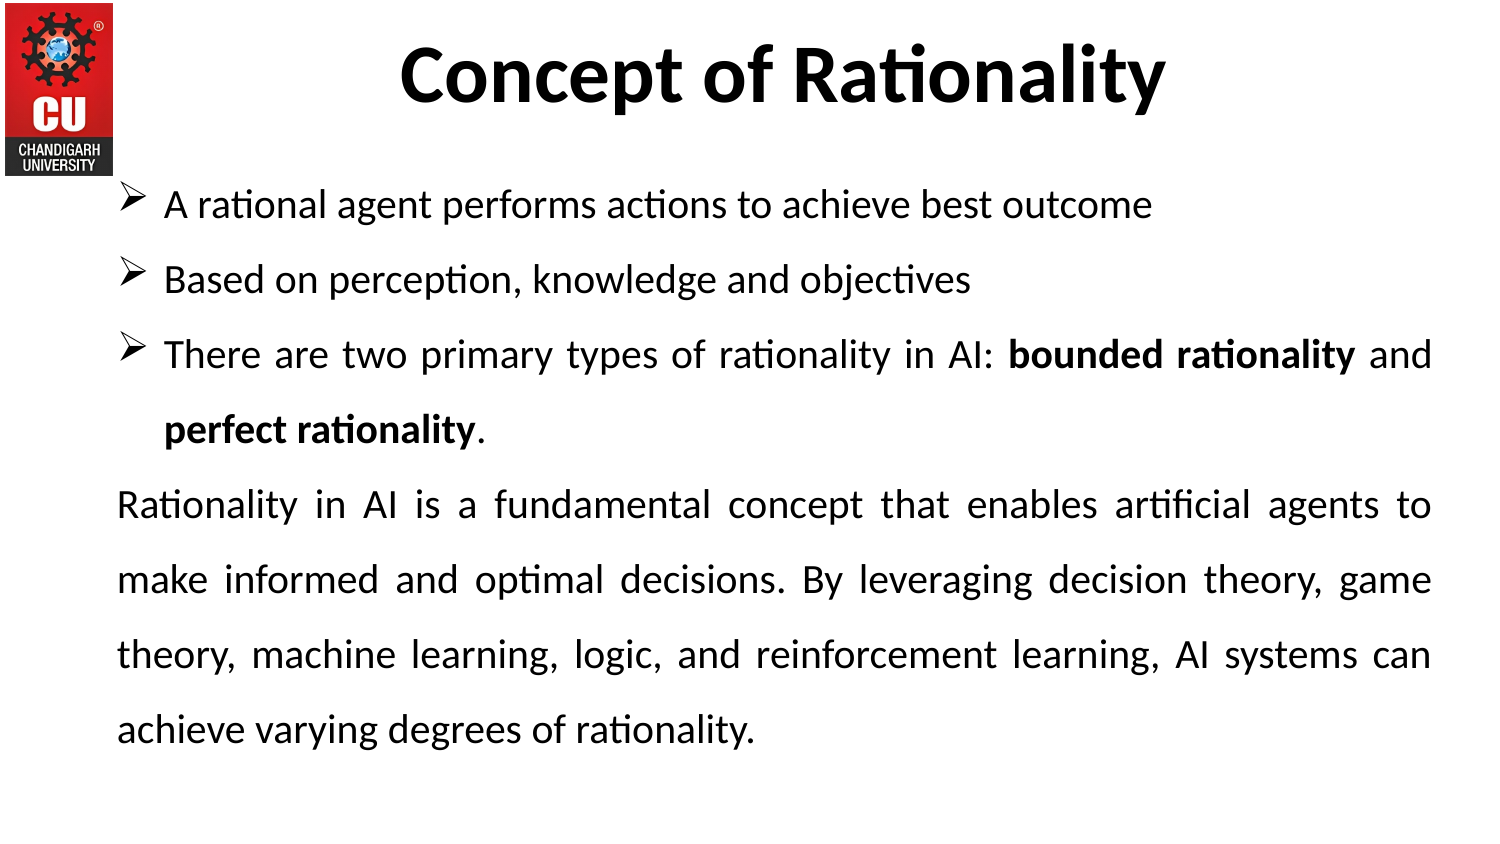

Concept of Rationality
A rational agent performs actions to achieve best outcome
Based on perception, knowledge and objectives
There are two primary types of rationality in AI: bounded rationality and perfect rationality.
Rationality in AI is a fundamental concept that enables artificial agents to make informed and optimal decisions. By leveraging decision theory, game theory, machine learning, logic, and reinforcement learning, AI systems can achieve varying degrees of rationality.